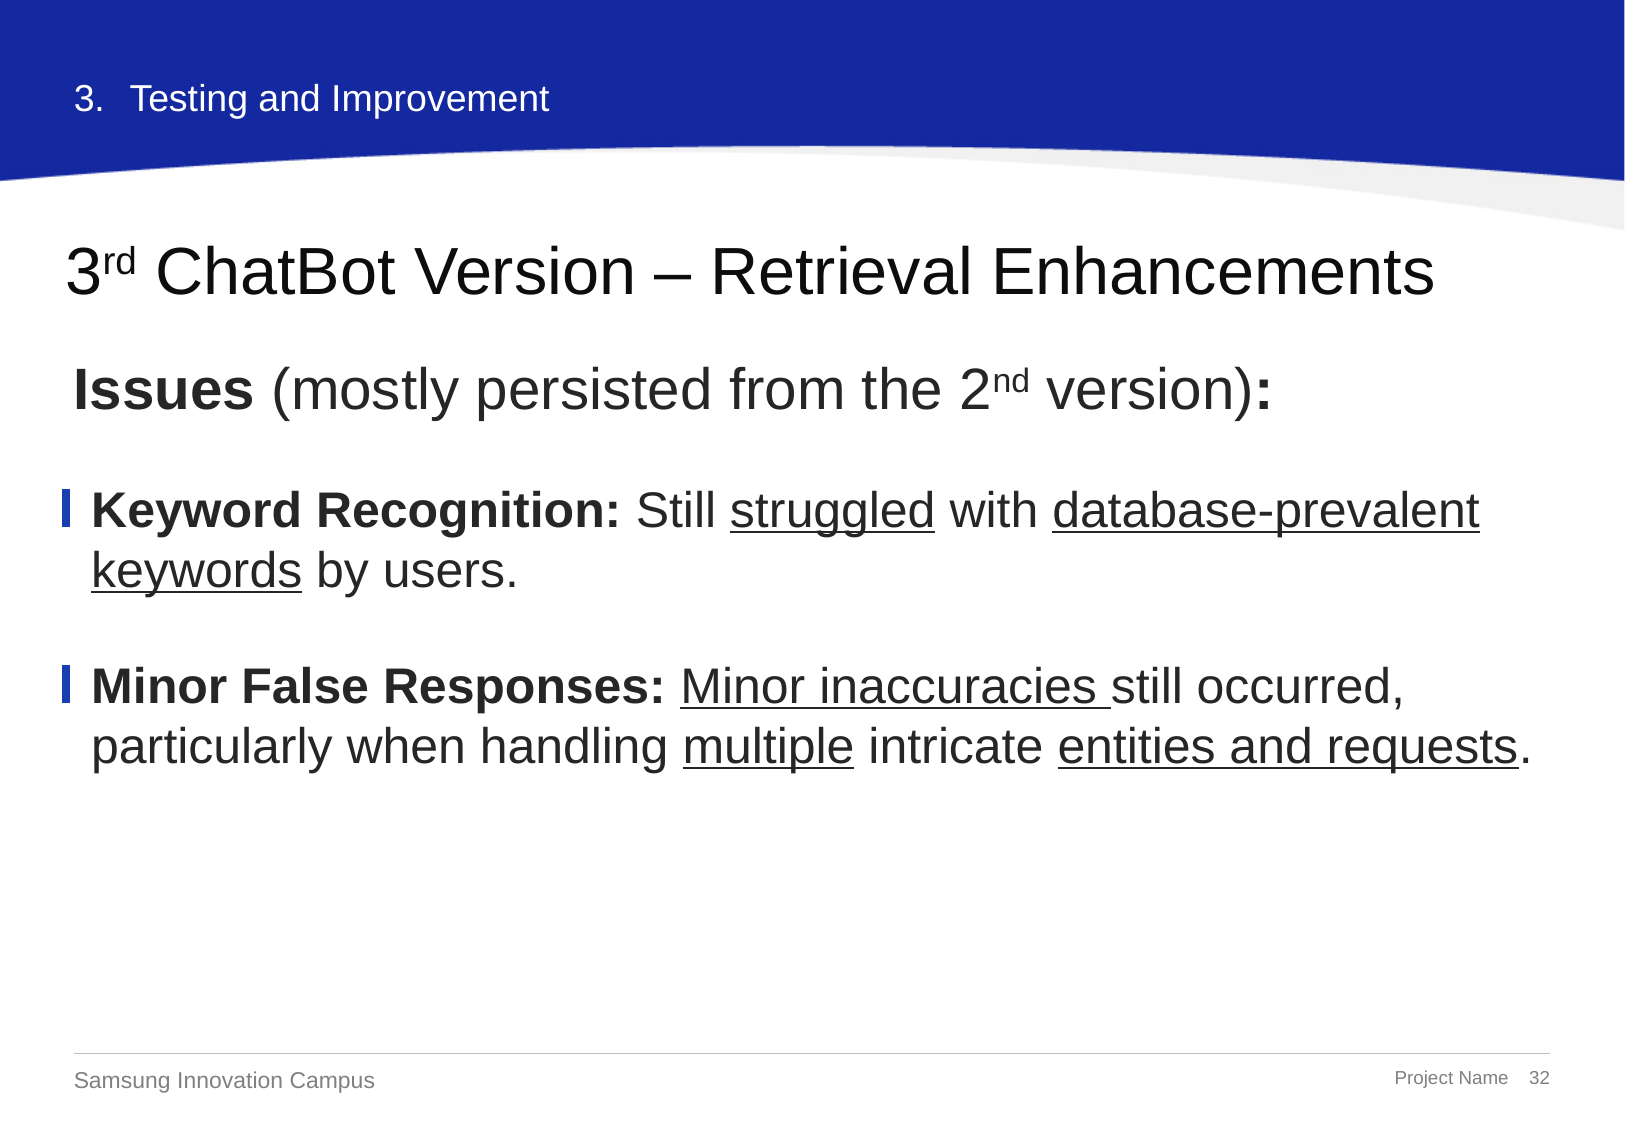

3.
Testing and Improvement

# 3rd ChatBot Version – Retrieval Enhancements
Issues (mostly persisted from the 2nd version):

Keyword Recognition: Still struggled with database-prevalent keywords by users.
Minor False Responses: Minor inaccuracies still occurred, particularly when handling multiple intricate entities and requests.